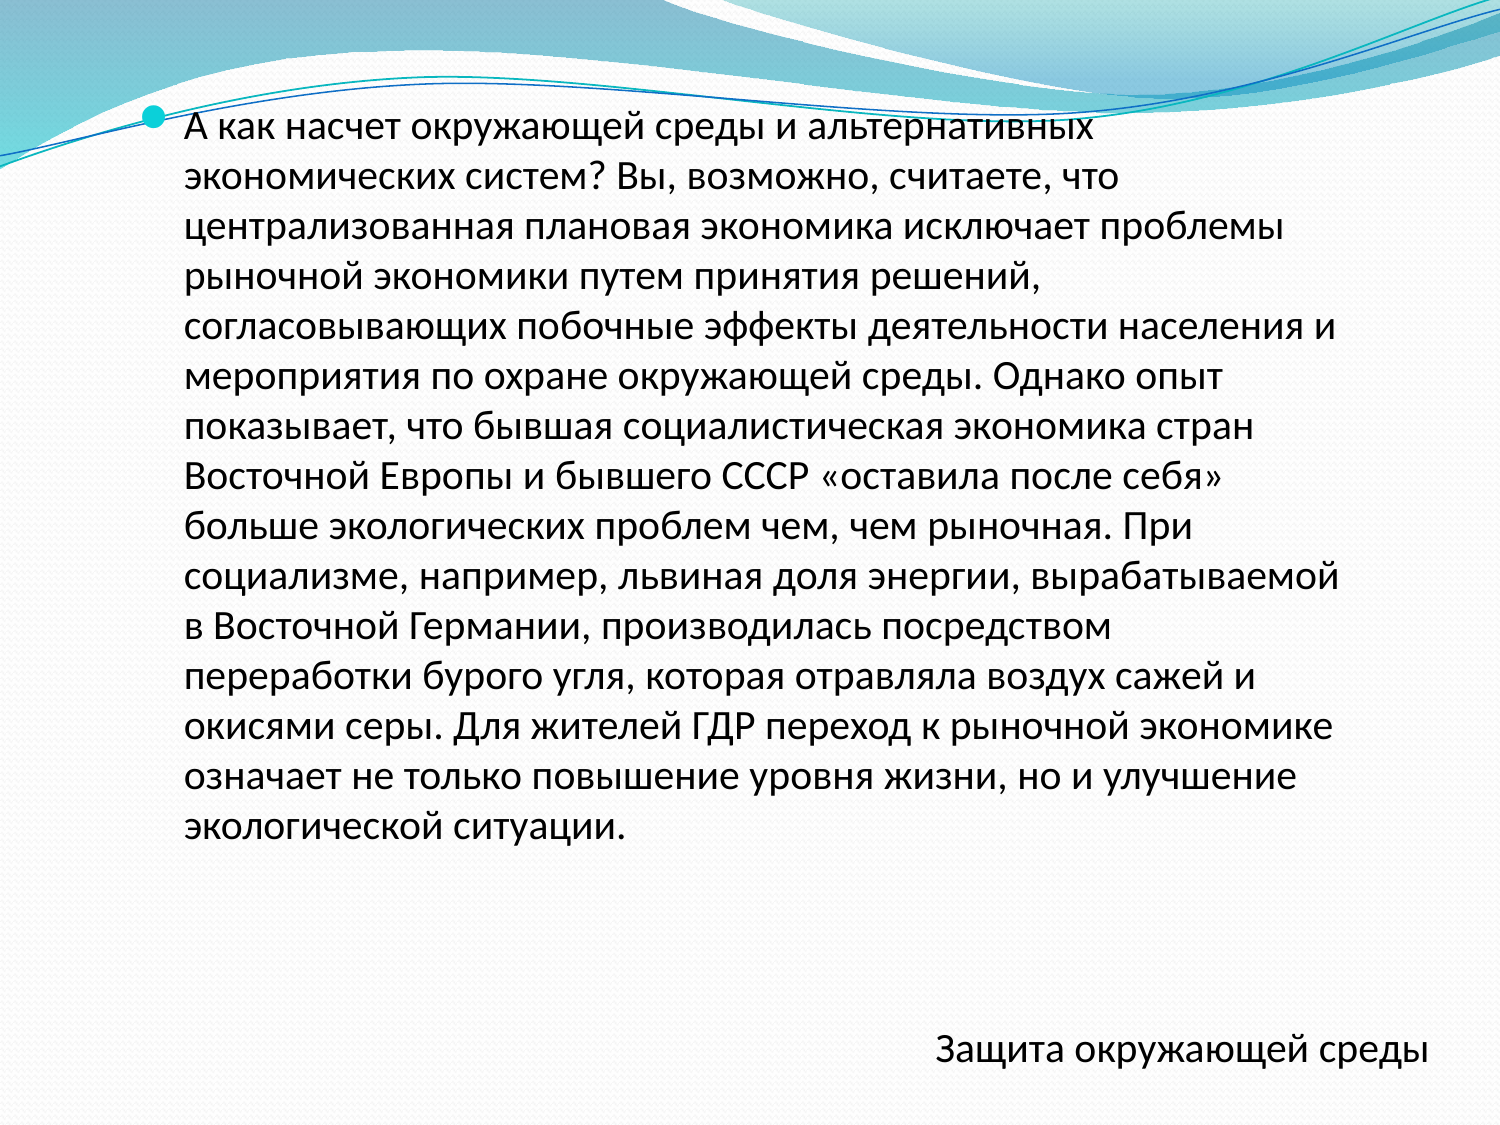

А как насчет окружающей среды и альтернативных экономических систем? Вы, возможно, считаете, что централизованная плановая экономика исключает проблемы рыночной экономики путем принятия решений, согласовывающих побочные эффекты деятельности населения и мероприятия по охране окружающей среды. Однако опыт показывает, что бывшая социалистическая экономика стран Восточной Европы и бывшего СССР «оставила после себя» больше экологических проблем чем, чем рыночная. При социализме, например, львиная доля энергии, вырабатываемой в Восточной Германии, производилась посредством переработки бурого угля, которая отравляла воздух сажей и окисями серы. Для жителей ГДР переход к рыночной экономике означает не только повышение уровня жизни, но и улучшение экологической ситуации.
Защита окружающей среды